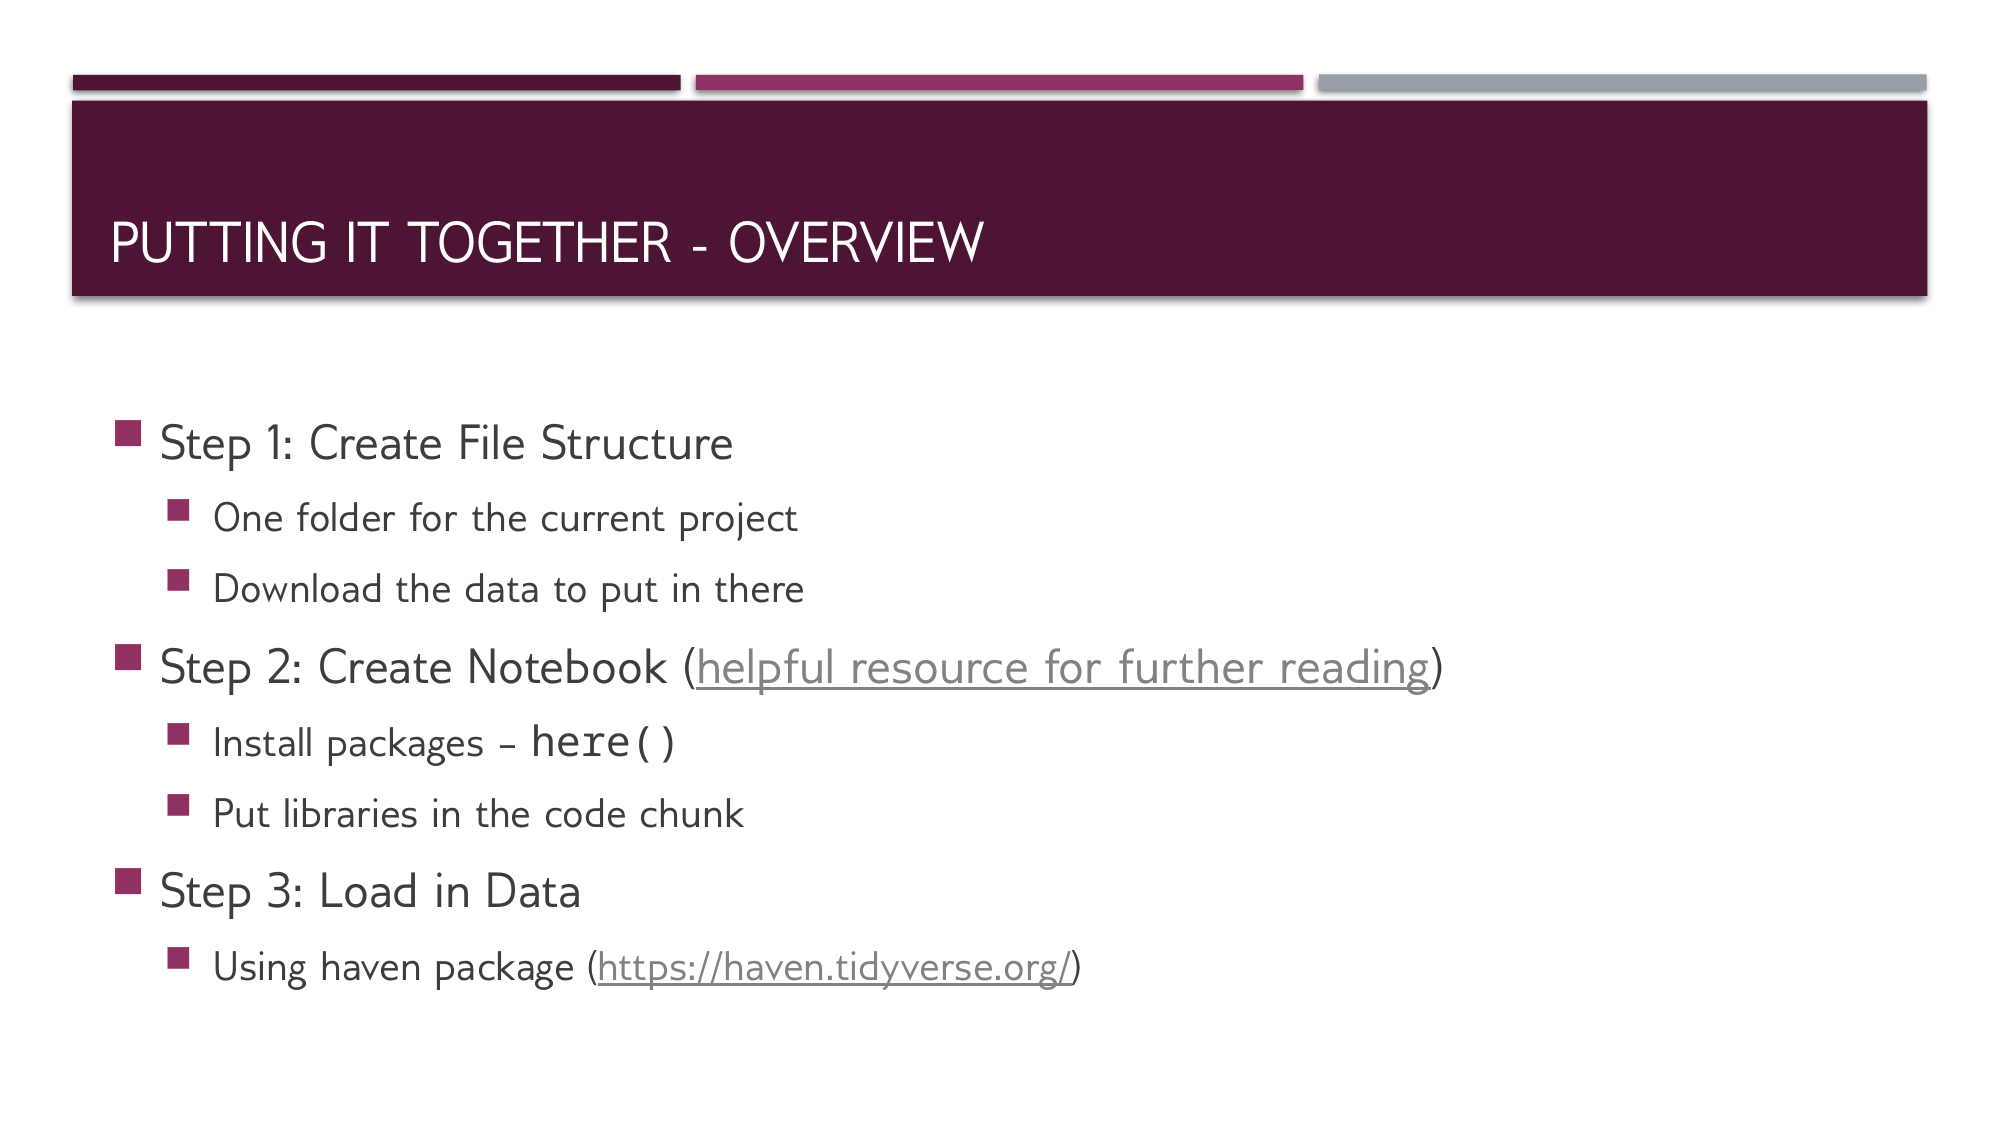

# Putting it together - overview
Step 1: Create File Structure
One folder for the current project
Download the data to put in there
Step 2: Create Notebook (helpful resource for further reading)
Install packages – here()
Put libraries in the code chunk
Step 3: Load in Data
Using haven package (https://haven.tidyverse.org/)